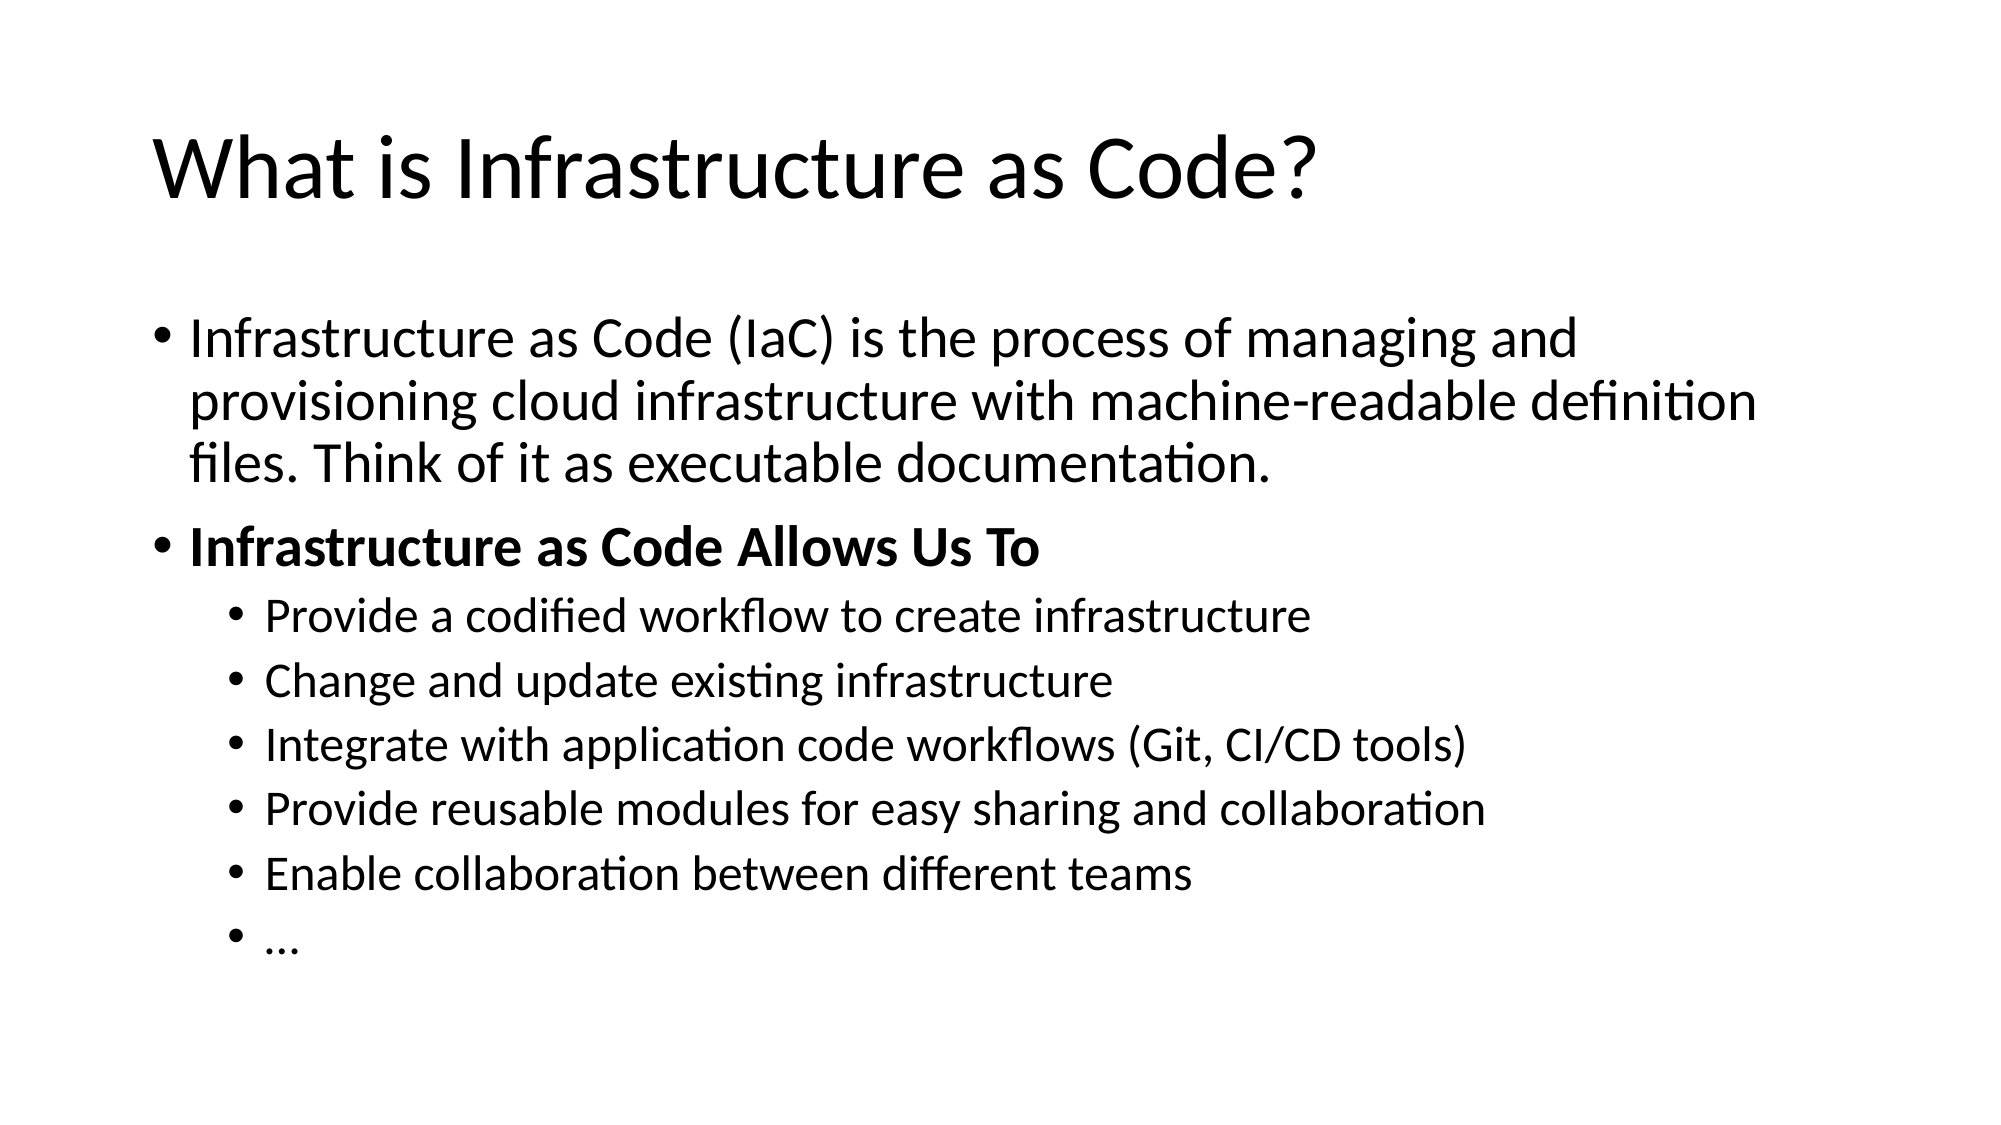

# What is Infrastructure as Code?
Infrastructure as Code (IaC) is the process of managing and provisioning cloud infrastructure with machine-readable definition files. Think of it as executable documentation.
Infrastructure as Code Allows Us To
Provide a codified workflow to create infrastructure
Change and update existing infrastructure
Integrate with application code workflows (Git, CI/CD tools)
Provide reusable modules for easy sharing and collaboration
Enable collaboration between different teams
…